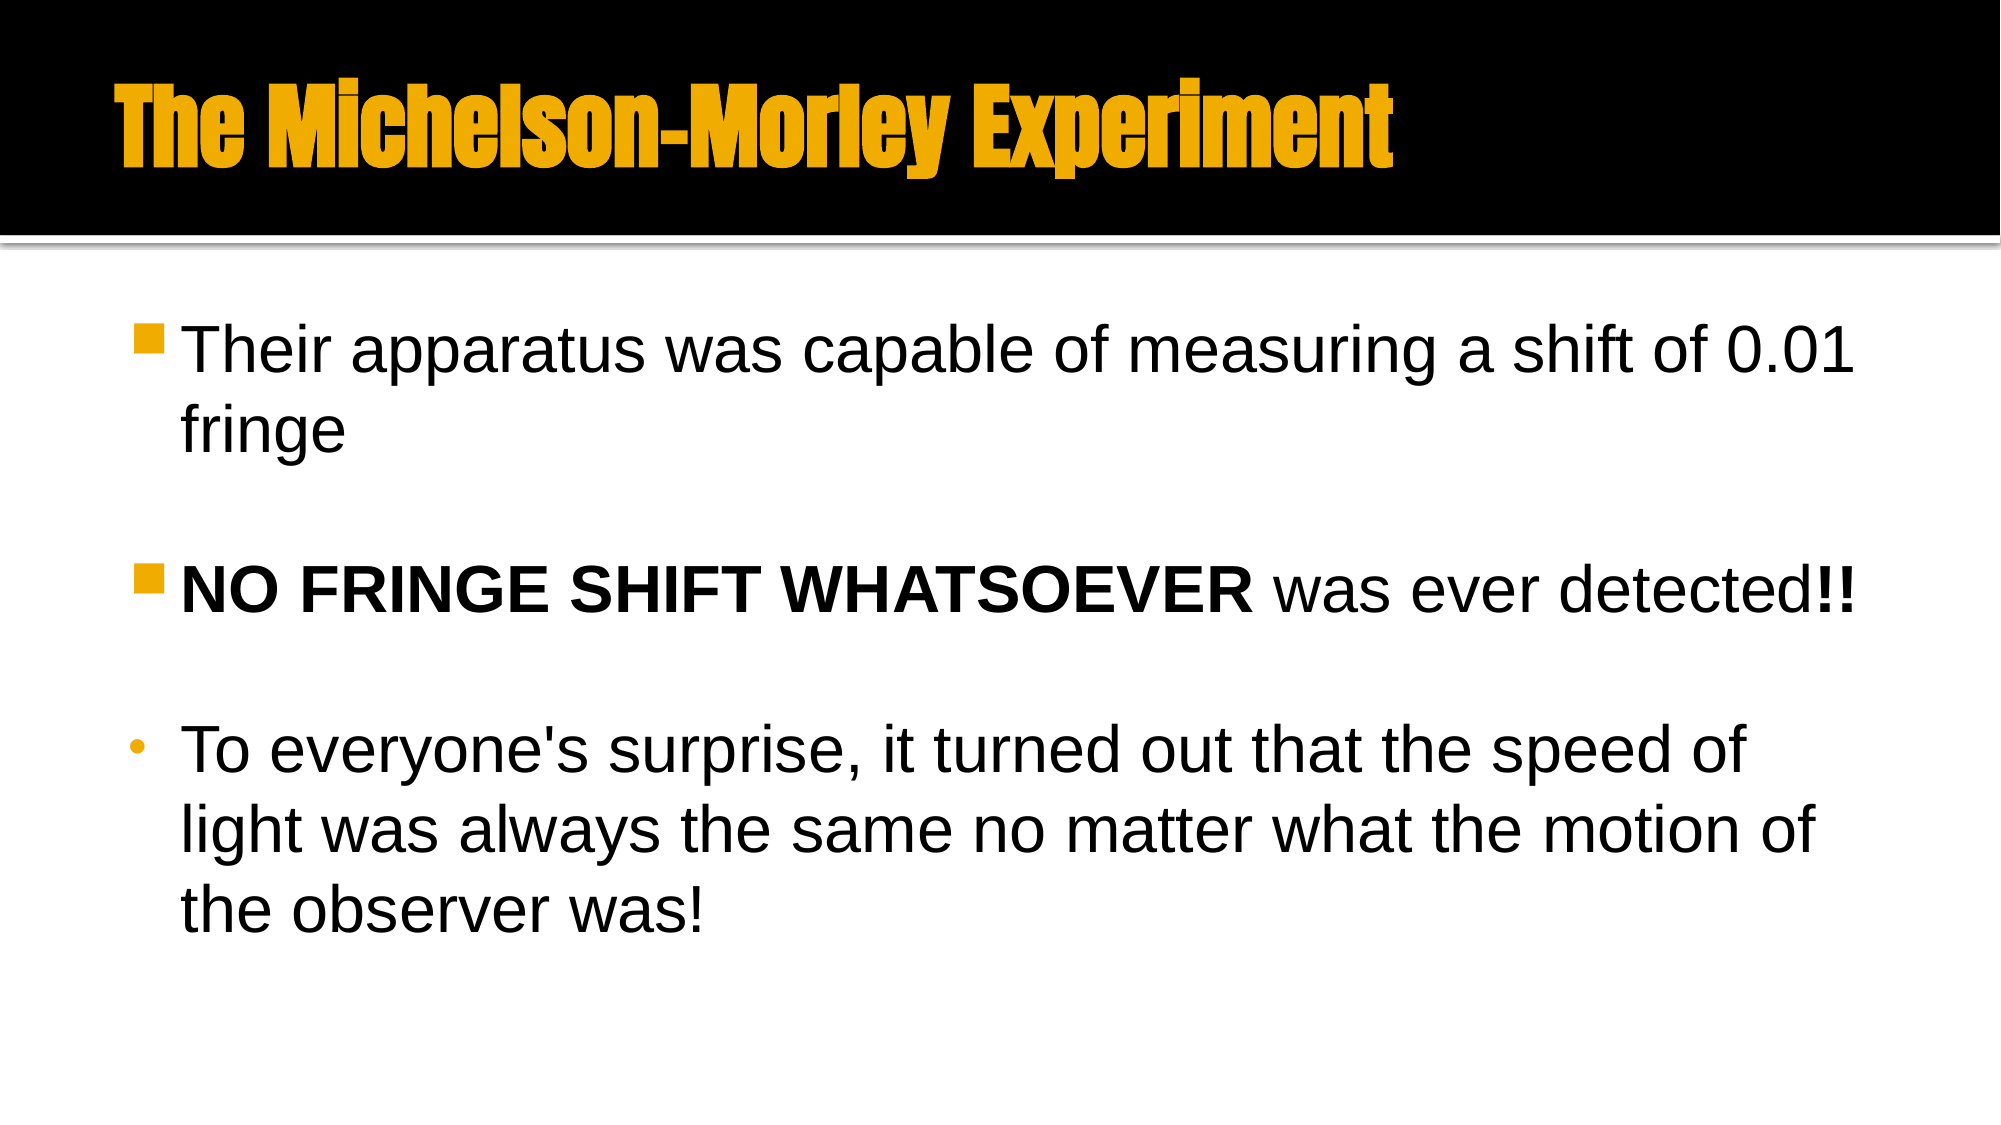

# The Michelson-Morley Experiment
Their apparatus was capable of measuring a shift of 0.01 fringe

NO FRINGE SHIFT WHATSOEVER was ever detected!!

To everyone's surprise, it turned out that the speed of light was always the same no matter what the motion of the observer was!